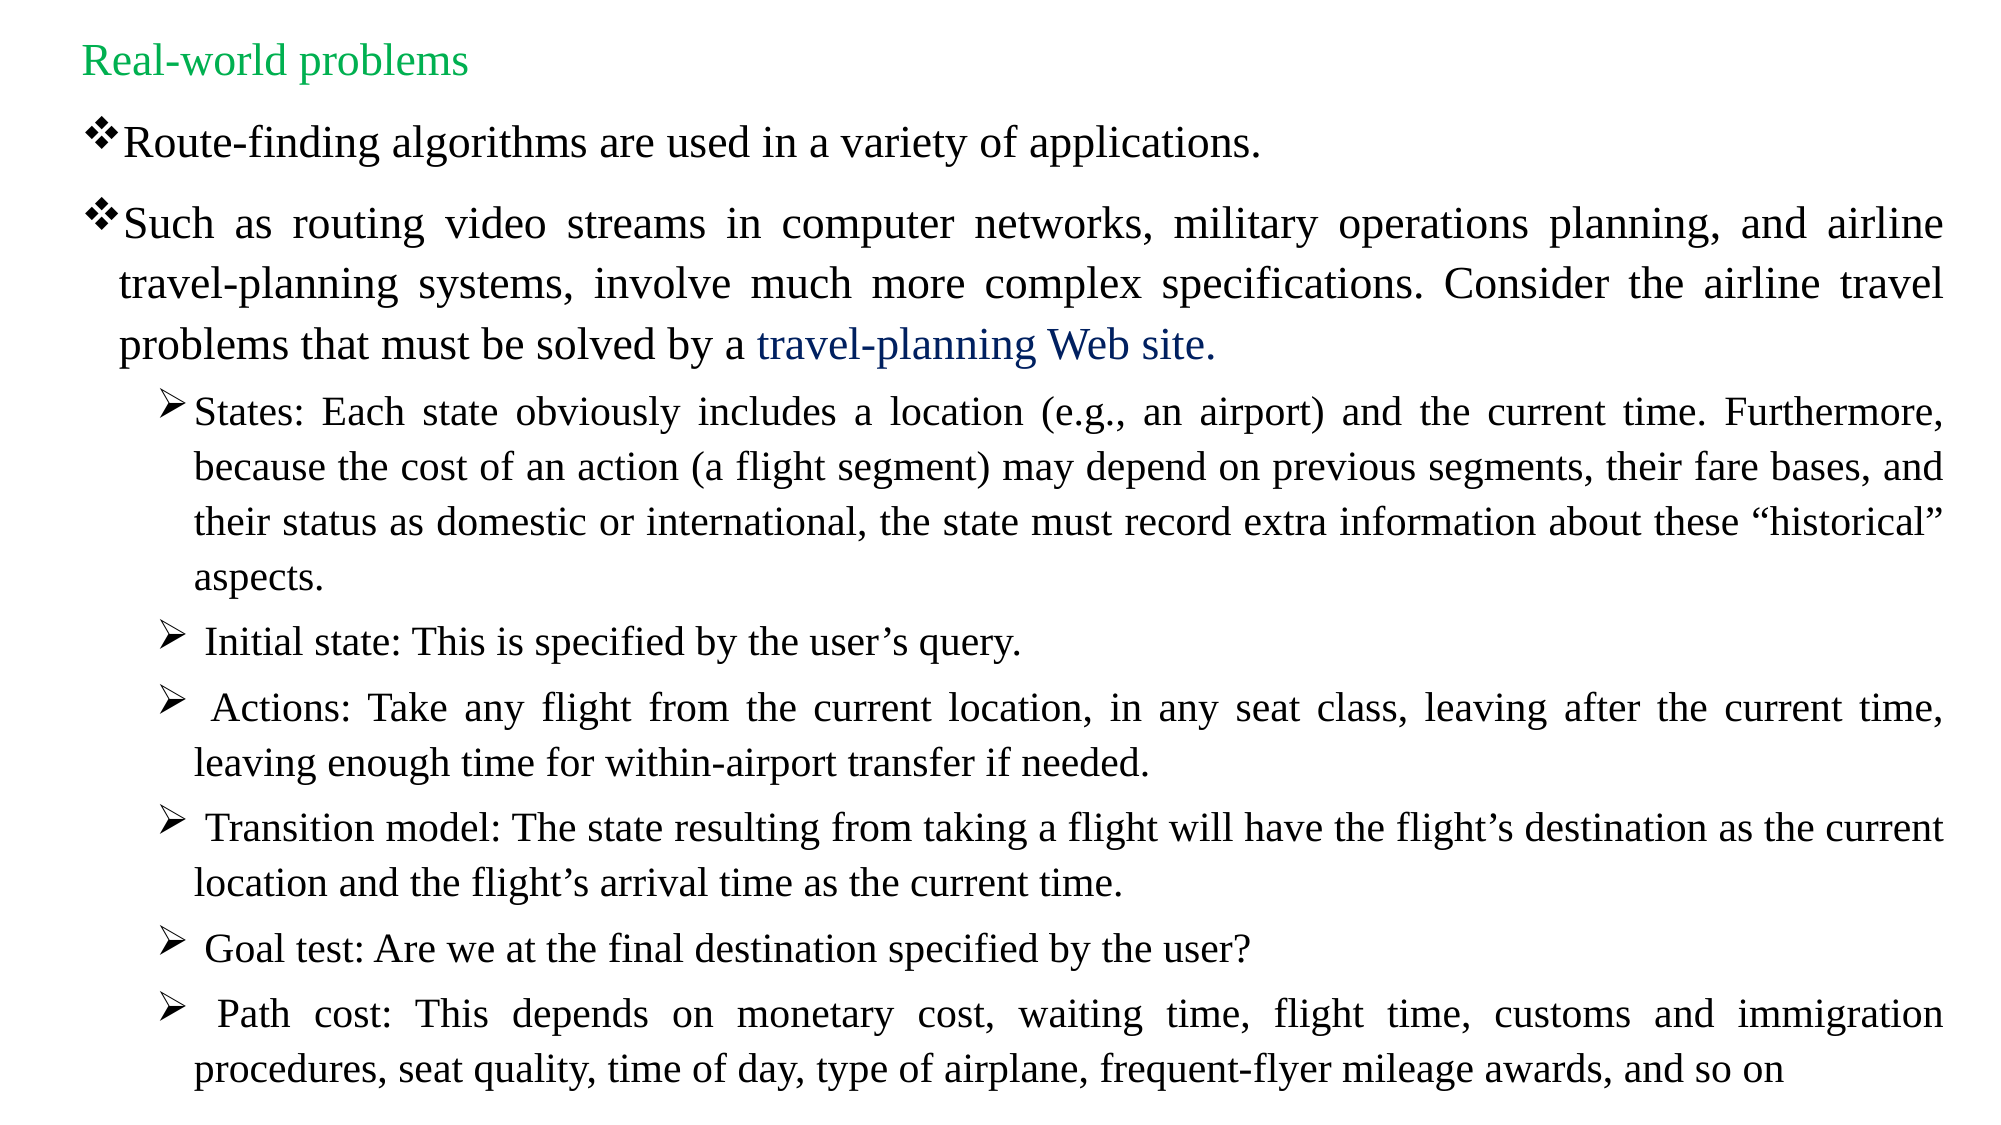

Real-world problems
Route-finding algorithms are used in a variety of applications.
Such as routing video streams in computer networks, military operations planning, and airline travel-planning systems, involve much more complex specifications. Consider the airline travel problems that must be solved by a travel-planning Web site.
States: Each state obviously includes a location (e.g., an airport) and the current time. Furthermore, because the cost of an action (a flight segment) may depend on previous segments, their fare bases, and their status as domestic or international, the state must record extra information about these “historical” aspects.
 Initial state: This is specified by the user’s query.
 Actions: Take any flight from the current location, in any seat class, leaving after the current time, leaving enough time for within-airport transfer if needed.
 Transition model: The state resulting from taking a flight will have the flight’s destination as the current location and the flight’s arrival time as the current time.
 Goal test: Are we at the final destination specified by the user?
 Path cost: This depends on monetary cost, waiting time, flight time, customs and immigration procedures, seat quality, time of day, type of airplane, frequent-flyer mileage awards, and so on